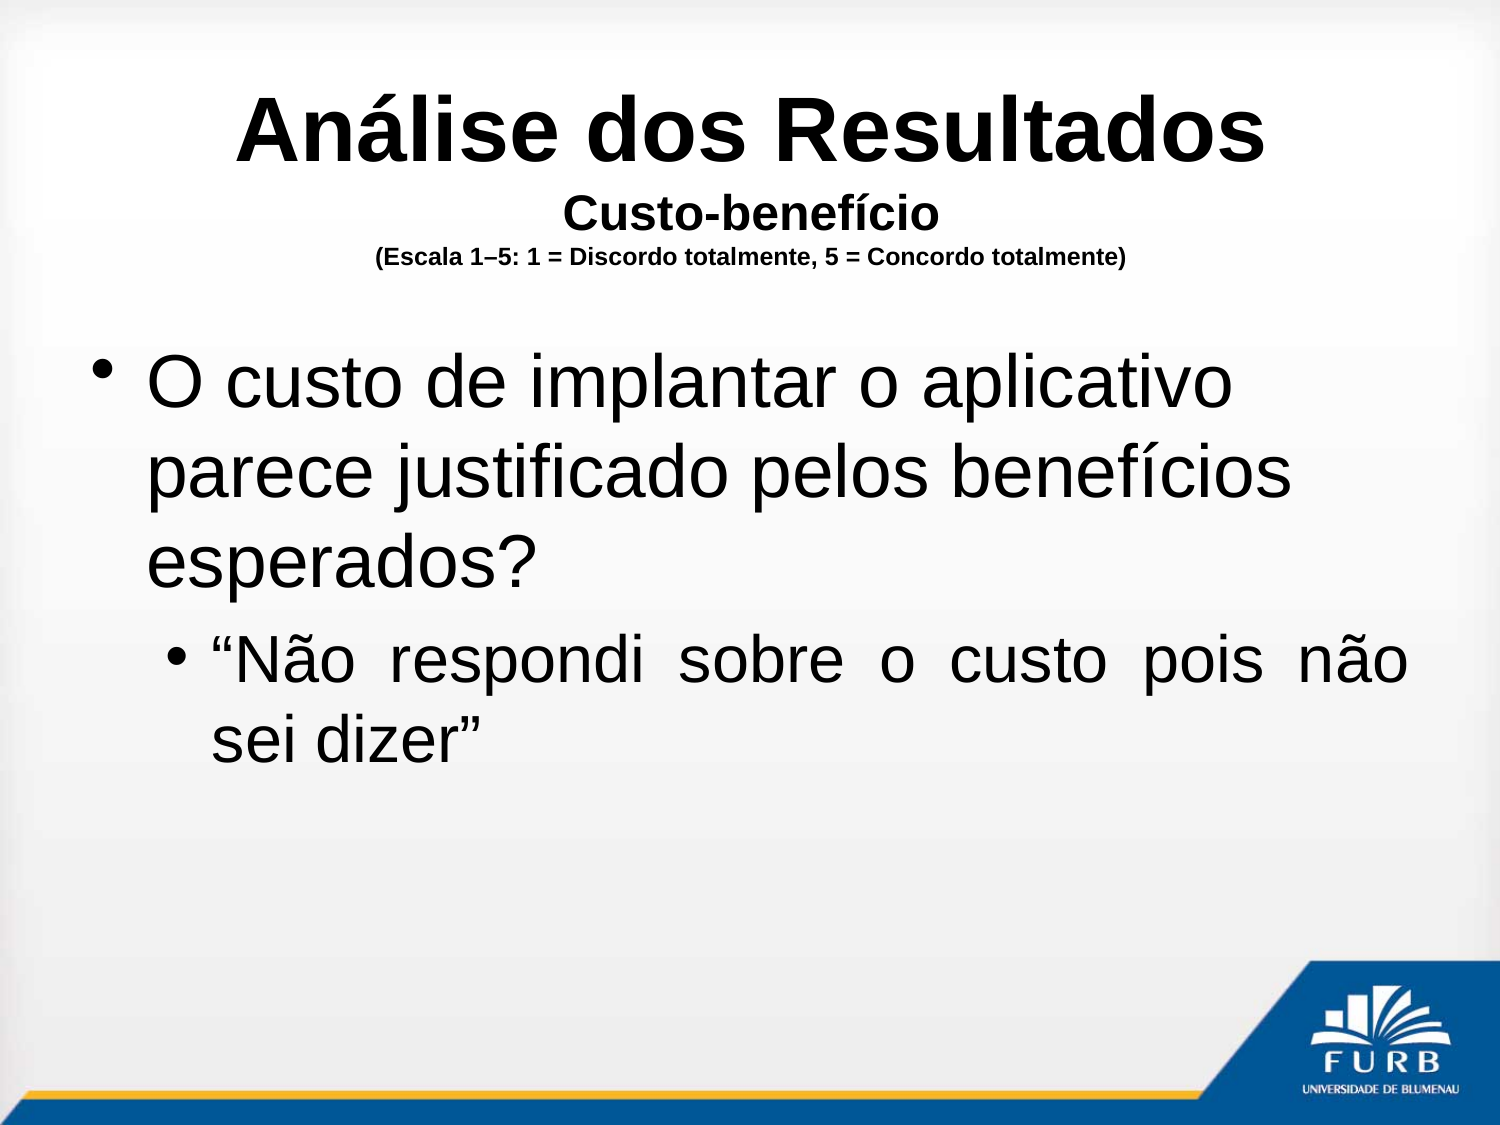

# Análise dos Resultados
Custo-benefício
(Escala 1–5: 1 = Discordo totalmente, 5 = Concordo totalmente)
O custo de implantar o aplicativo parece justificado pelos benefícios esperados?
“Não respondi sobre o custo pois não sei dizer”